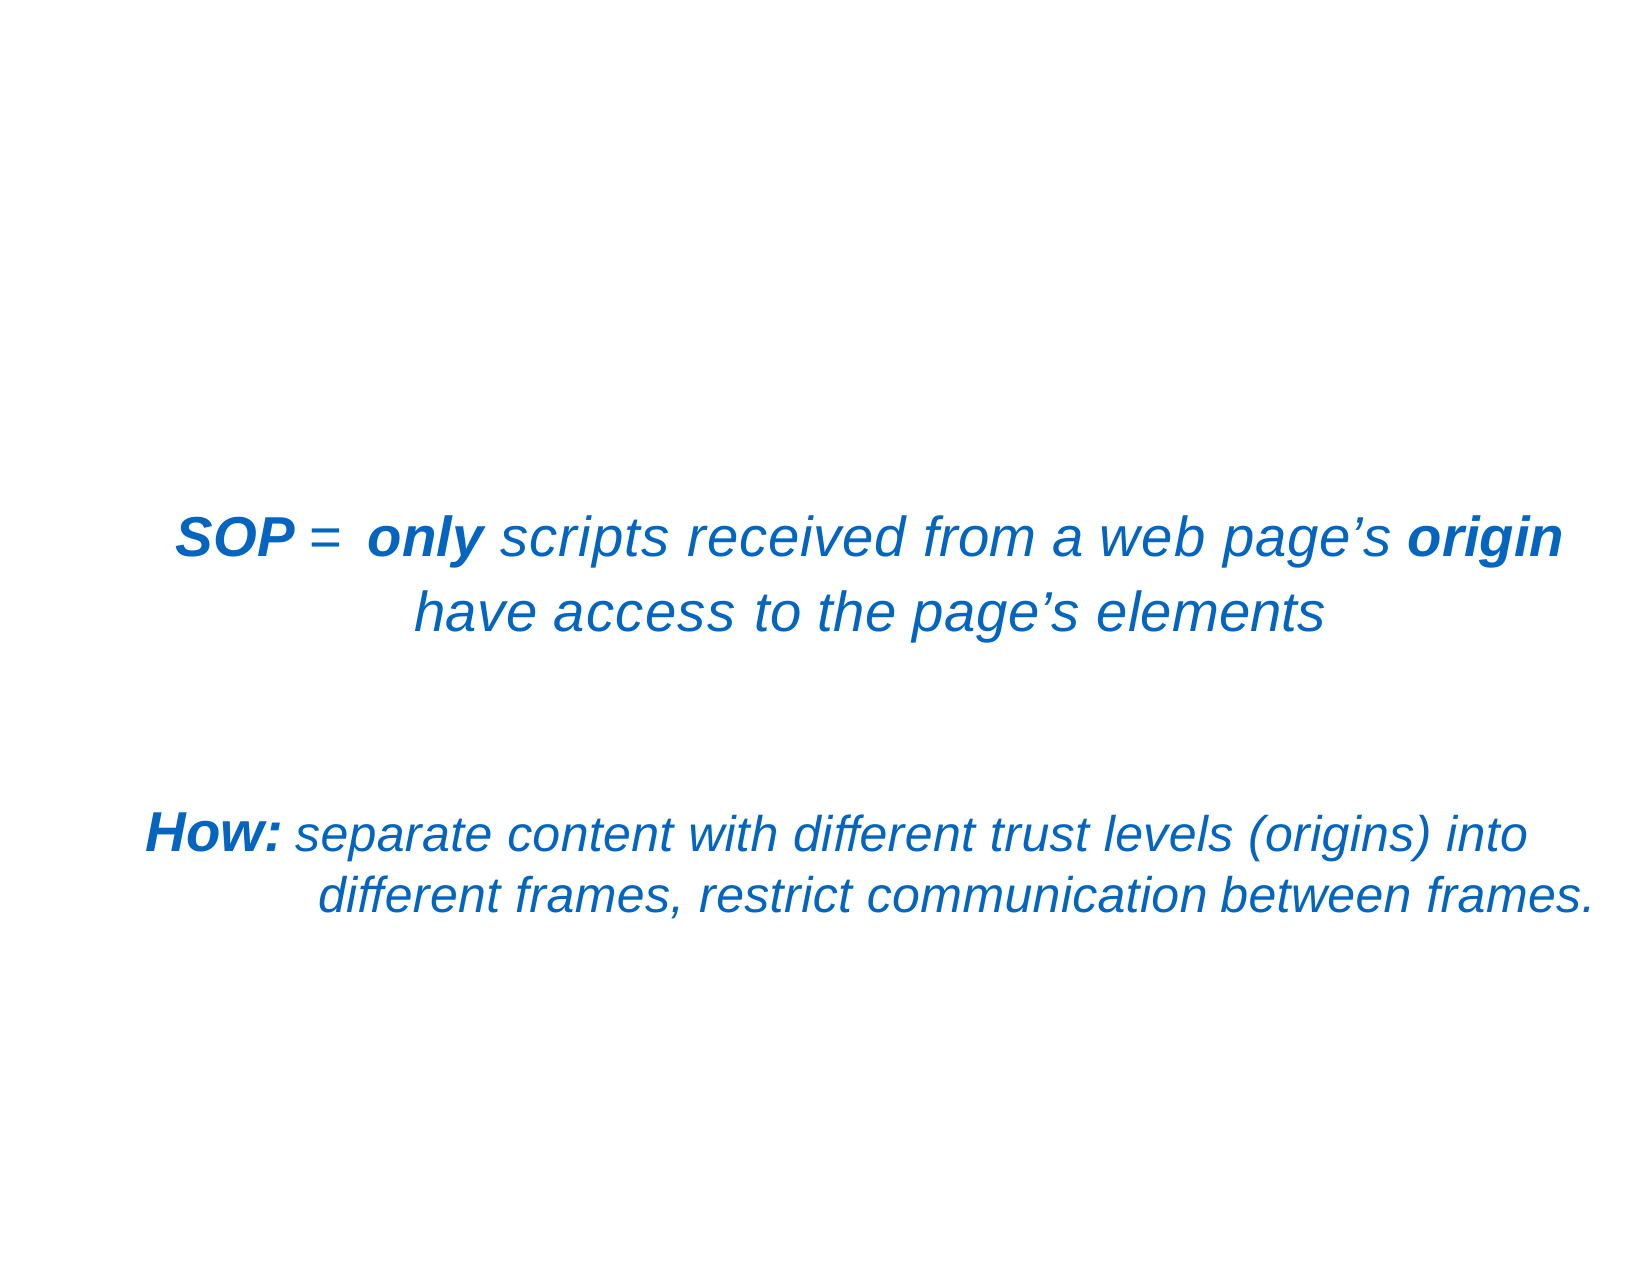

#
SOP = only scripts received from a web page’s origin
have access to the page’s elements
How:	separate content with diﬀerent trust levels (origins) into
            diﬀerent frames, restrict communication between frames.